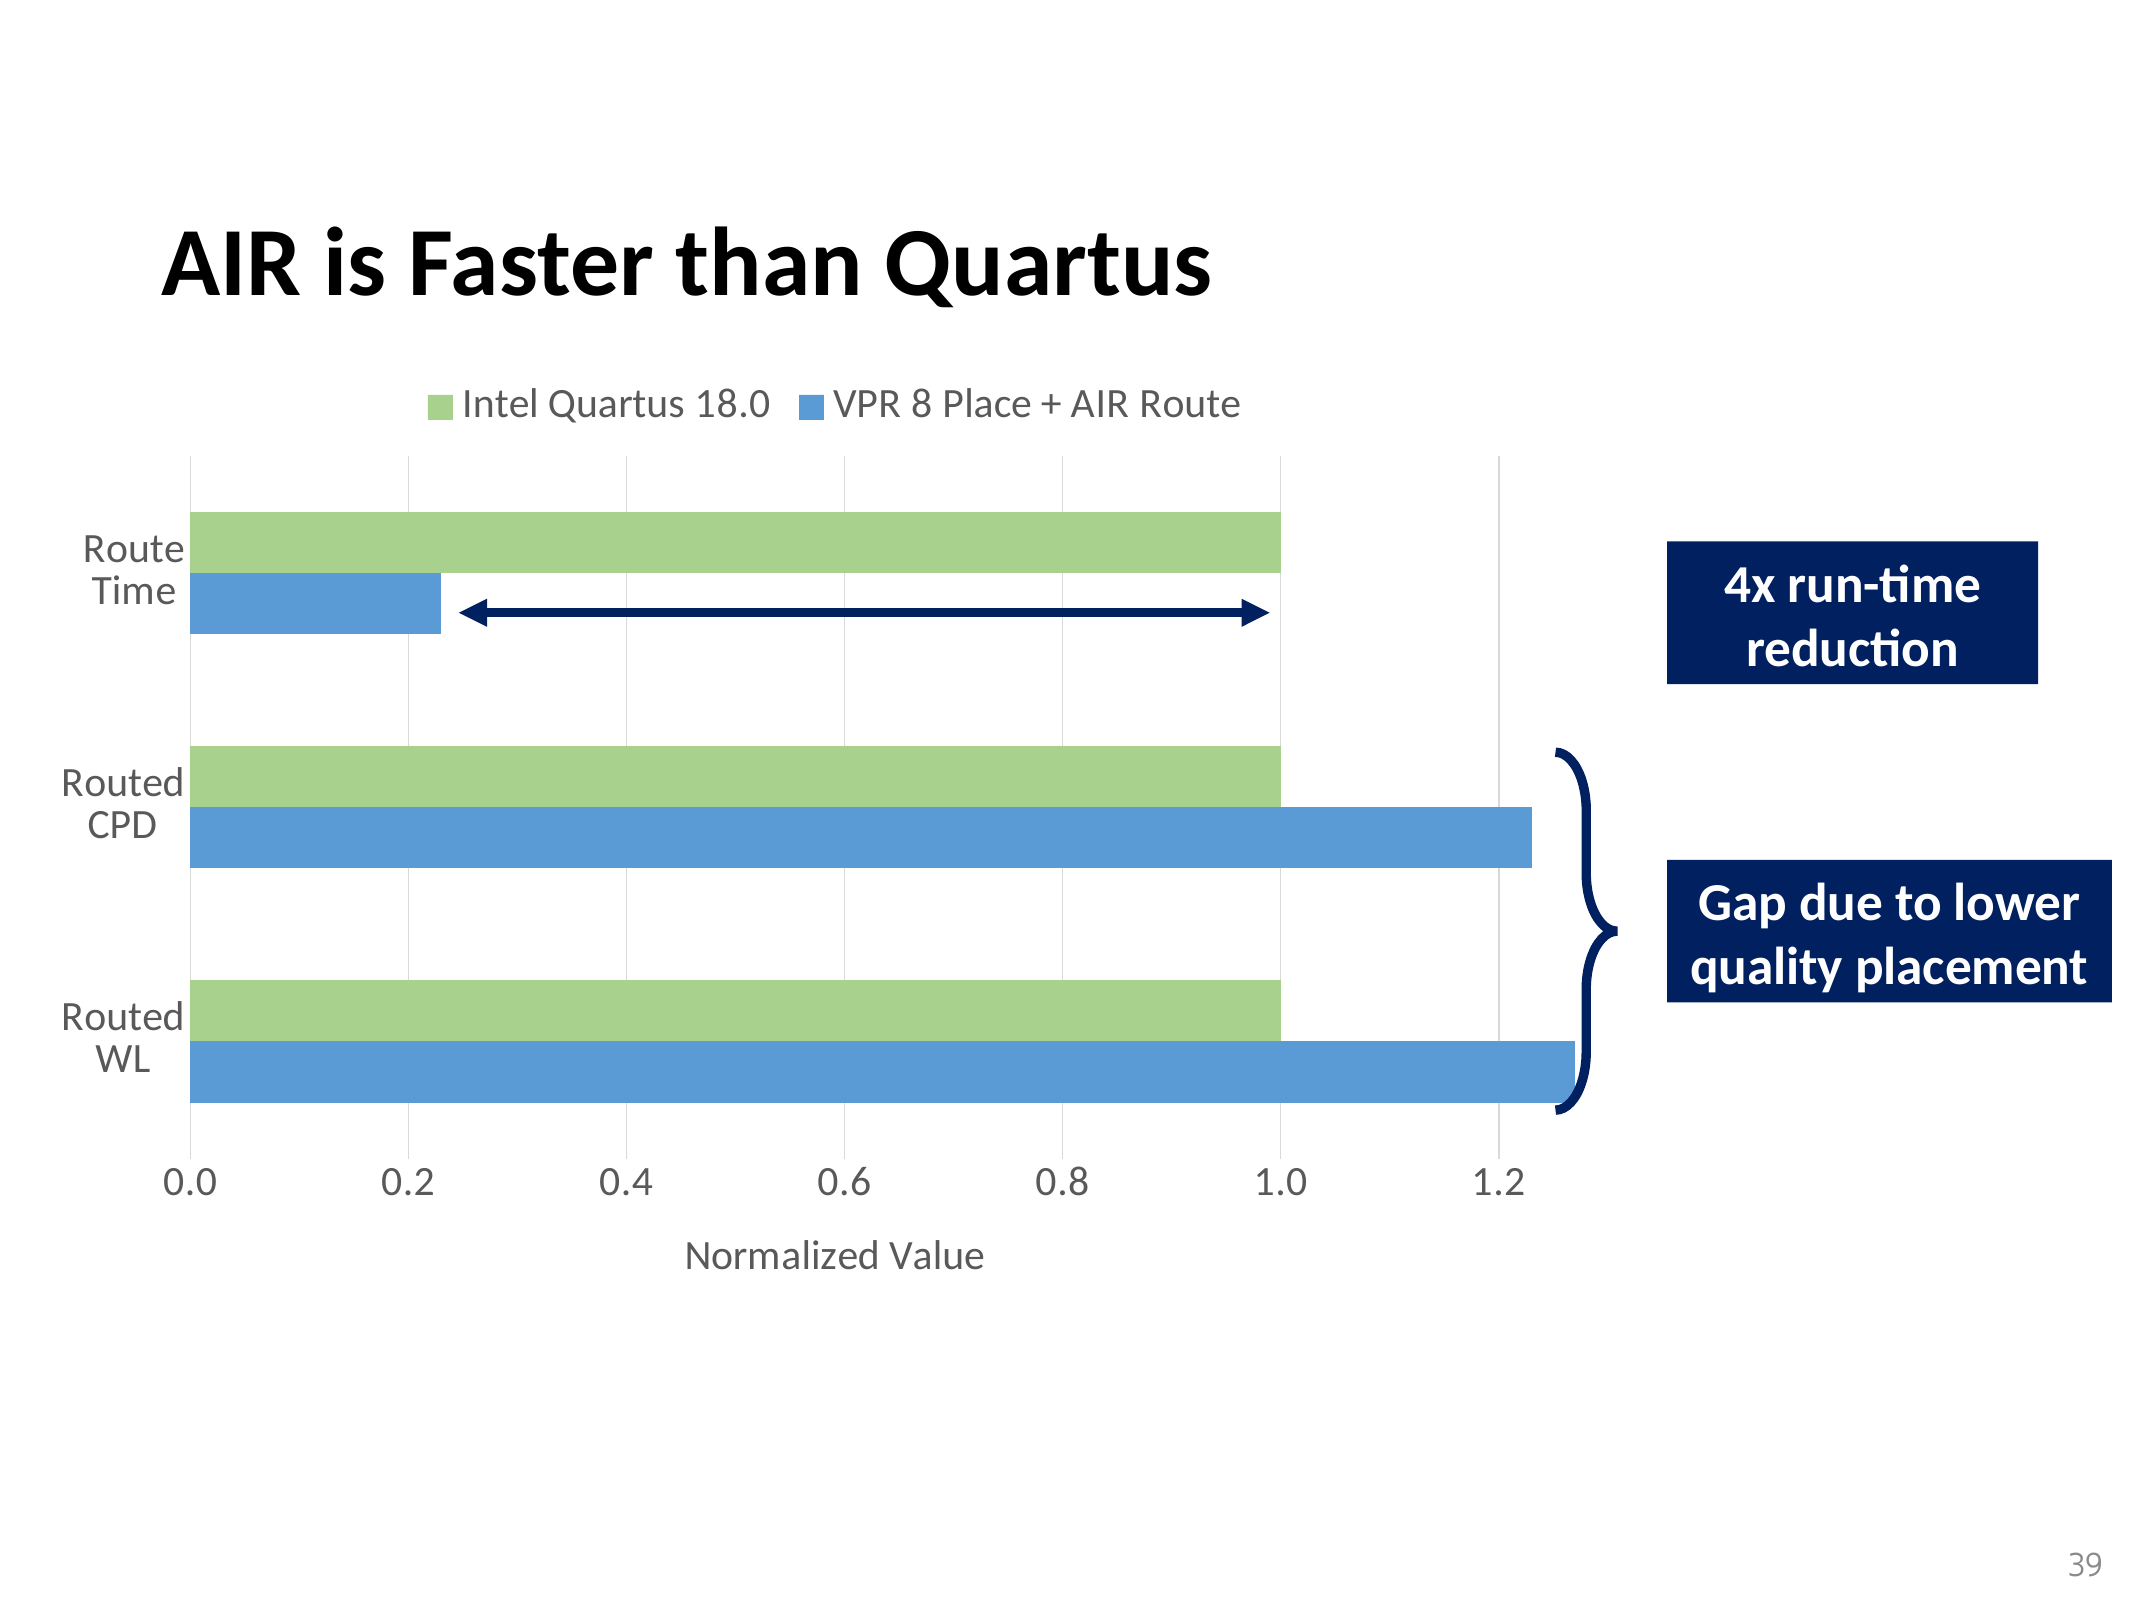

# AIR is Faster than Quartus

### Chart

| Category | VPR 8 Place + AIR Route | Intel Quartus 18.0 |
|---|---|---|
| Routed
WL | 1.27 | 1.0 |
| Routed
CPD | 1.23 | 1.0 |
| Route
Time | 0.23 | 1.0 |
4x run-time reduction

Gap due to lower quality placement
39